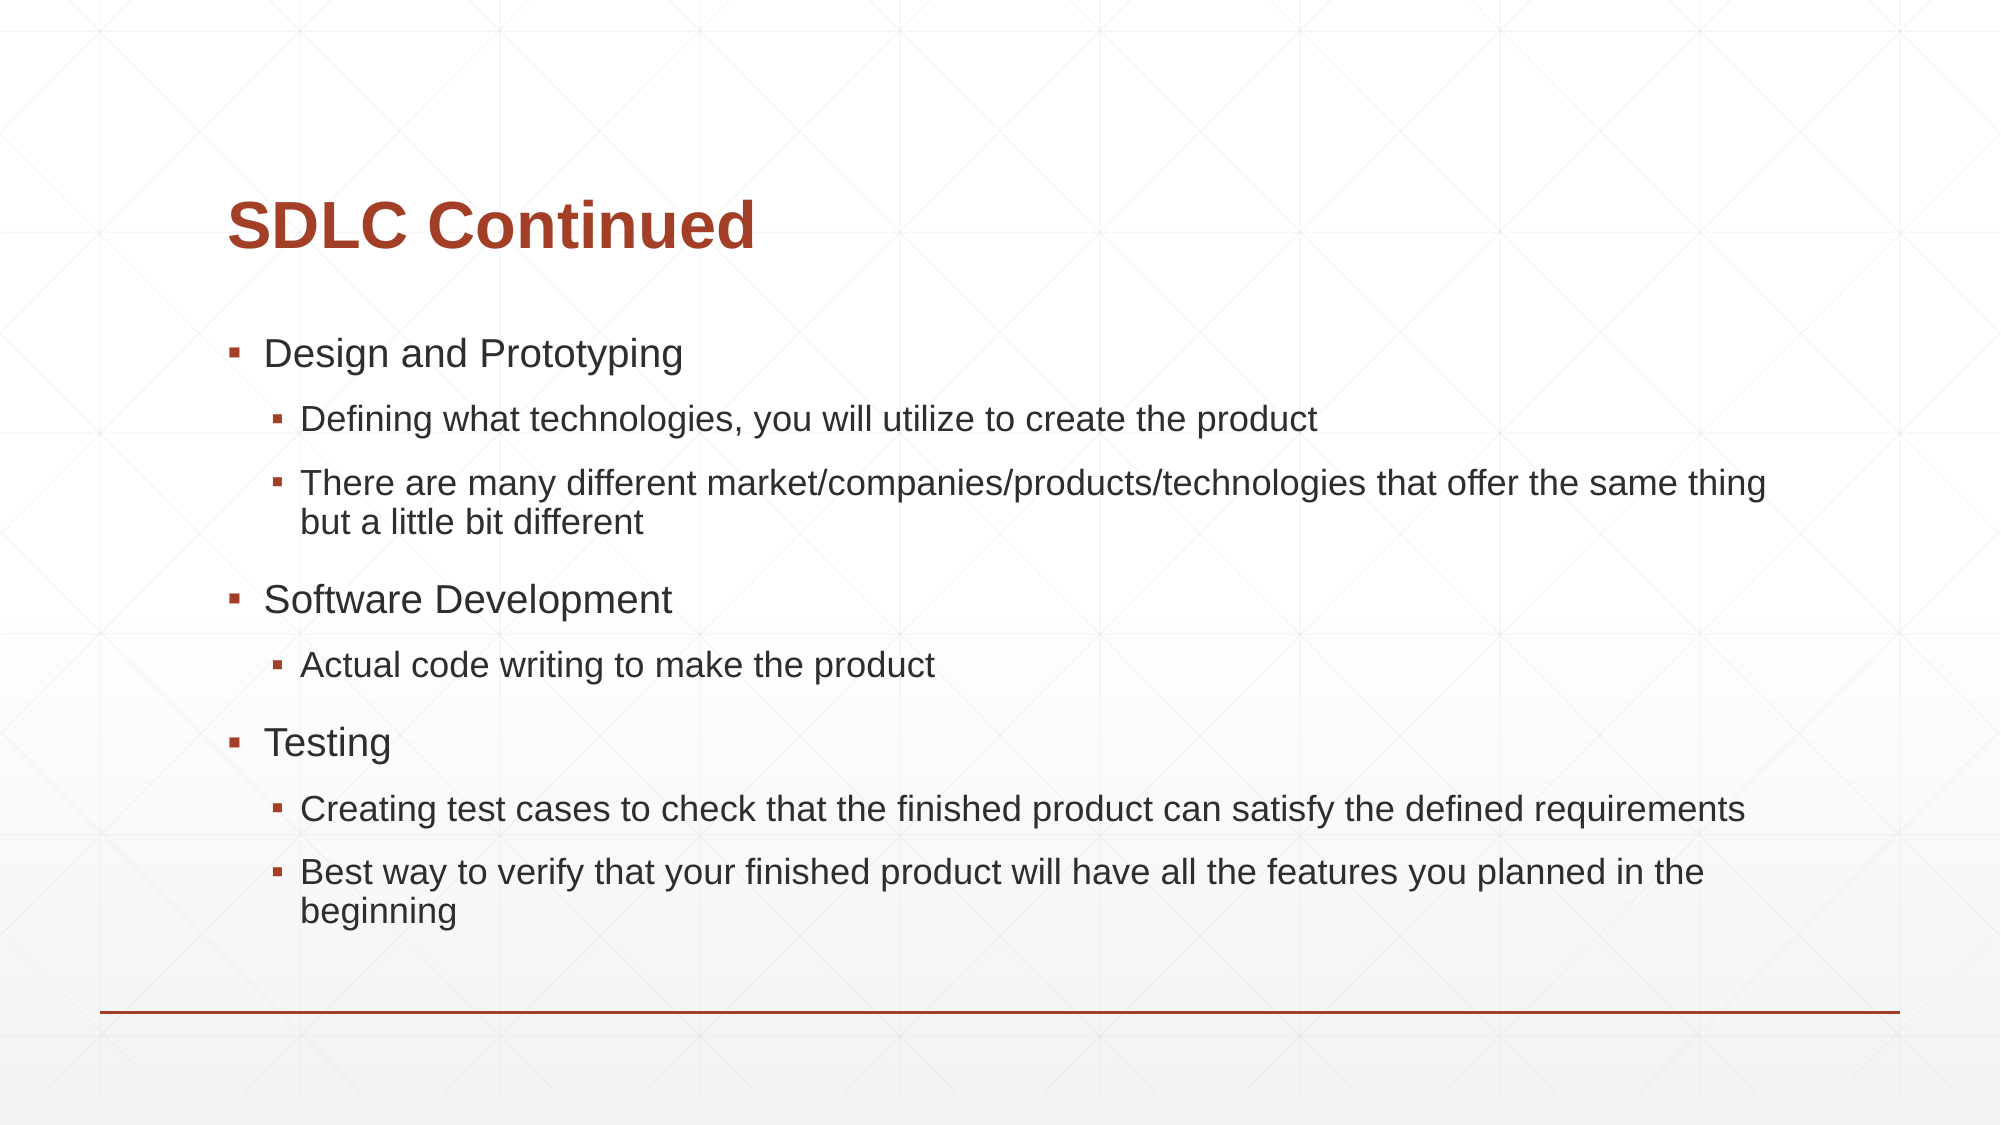

# SDLC Continued
Design and Prototyping
Defining what technologies, you will utilize to create the product
There are many different market/companies/products/technologies that offer the same thing but a little bit different
Software Development
Actual code writing to make the product
Testing
Creating test cases to check that the finished product can satisfy the defined requirements
Best way to verify that your finished product will have all the features you planned in the beginning